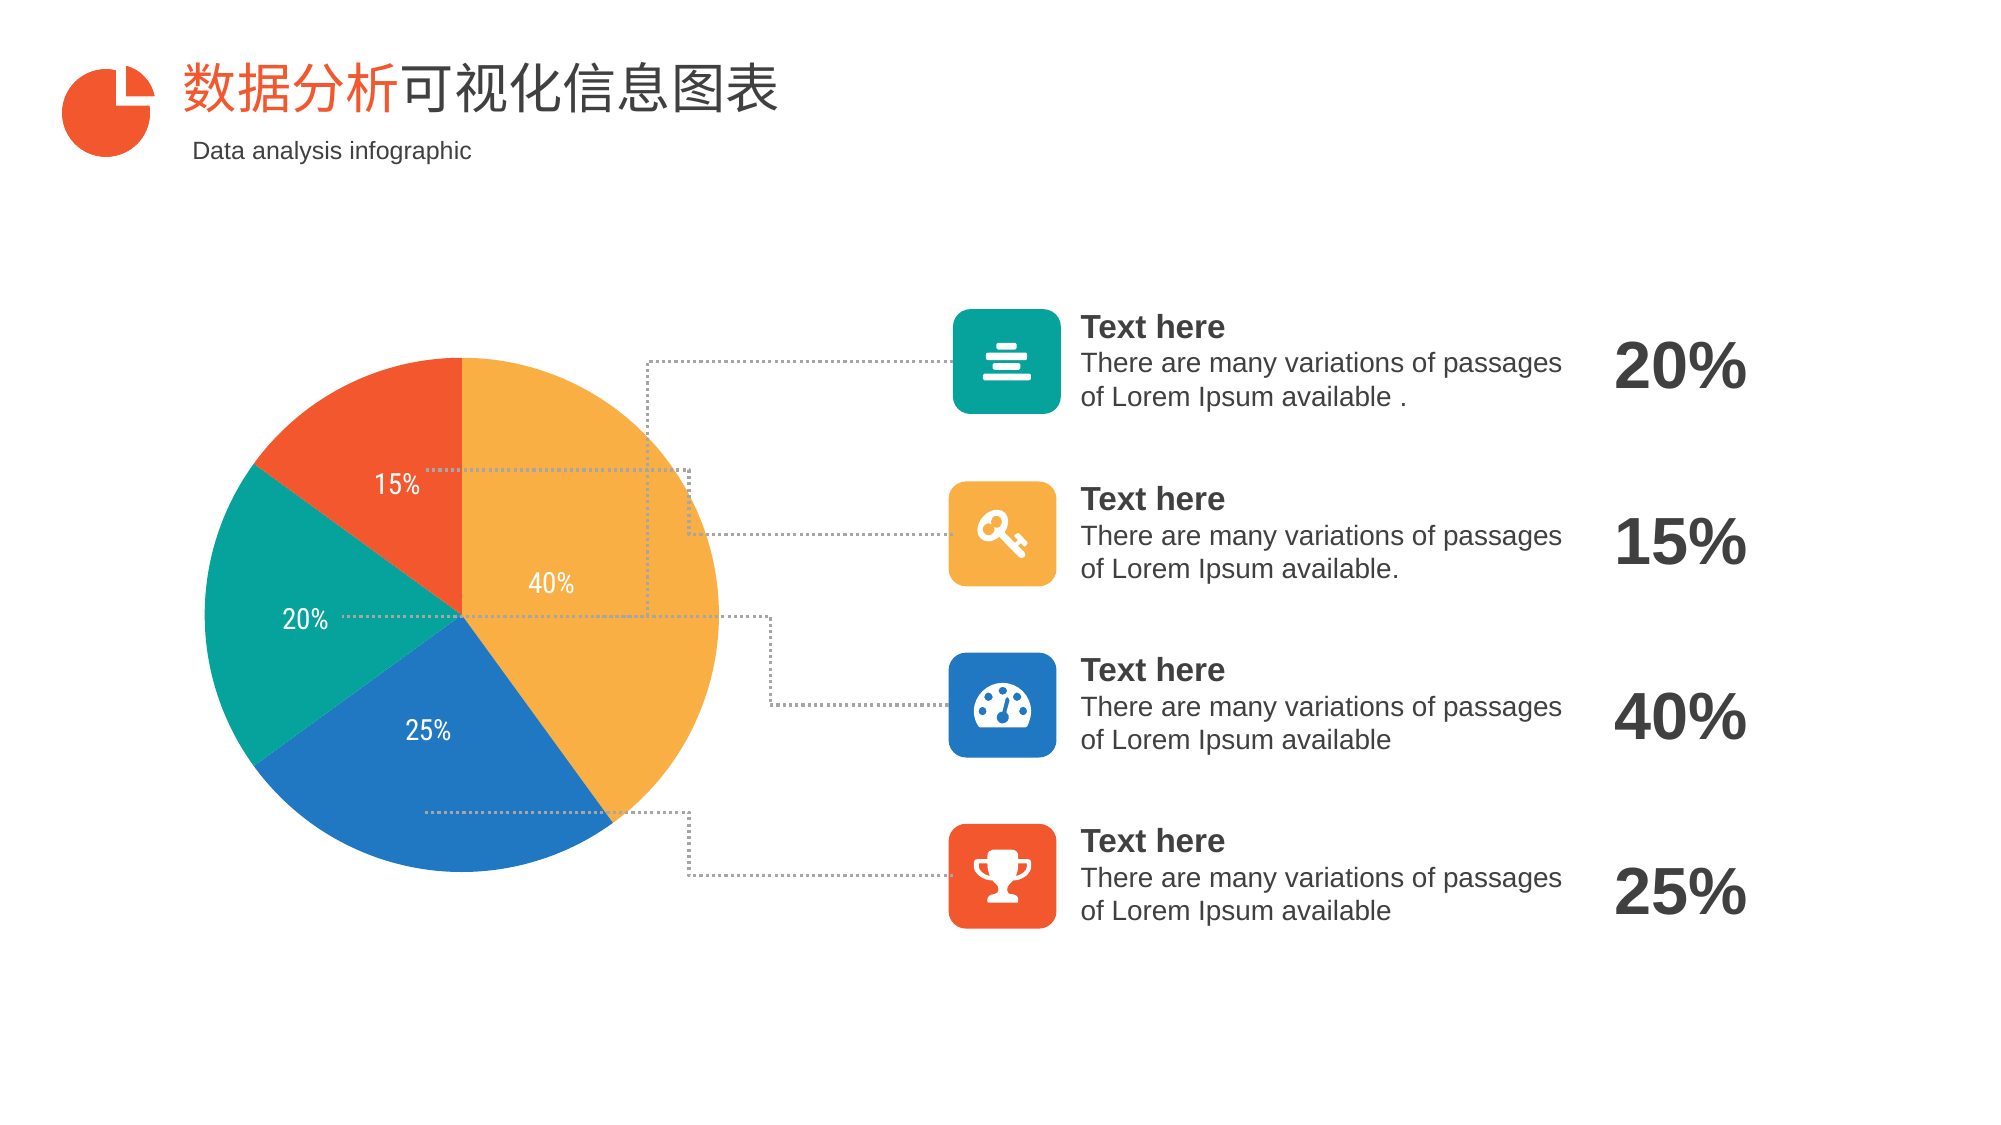

Text here
There are many variations of passages of Lorem Ipsum available .

### Chart

| Category | Sales |
|---|---|
| 1st Qtr | 0.4 |
| 2nd Qtr | 0.25 |
| 3rd Qtr | 0.2 |
| 4th Qtr | 0.15000000000000024 |
20%
Text here
There are many variations of passages of Lorem Ipsum available.

15%
Text here
There are many variations of passages of Lorem Ipsum available

40%
Text here
There are many variations of passages of Lorem Ipsum available

25%